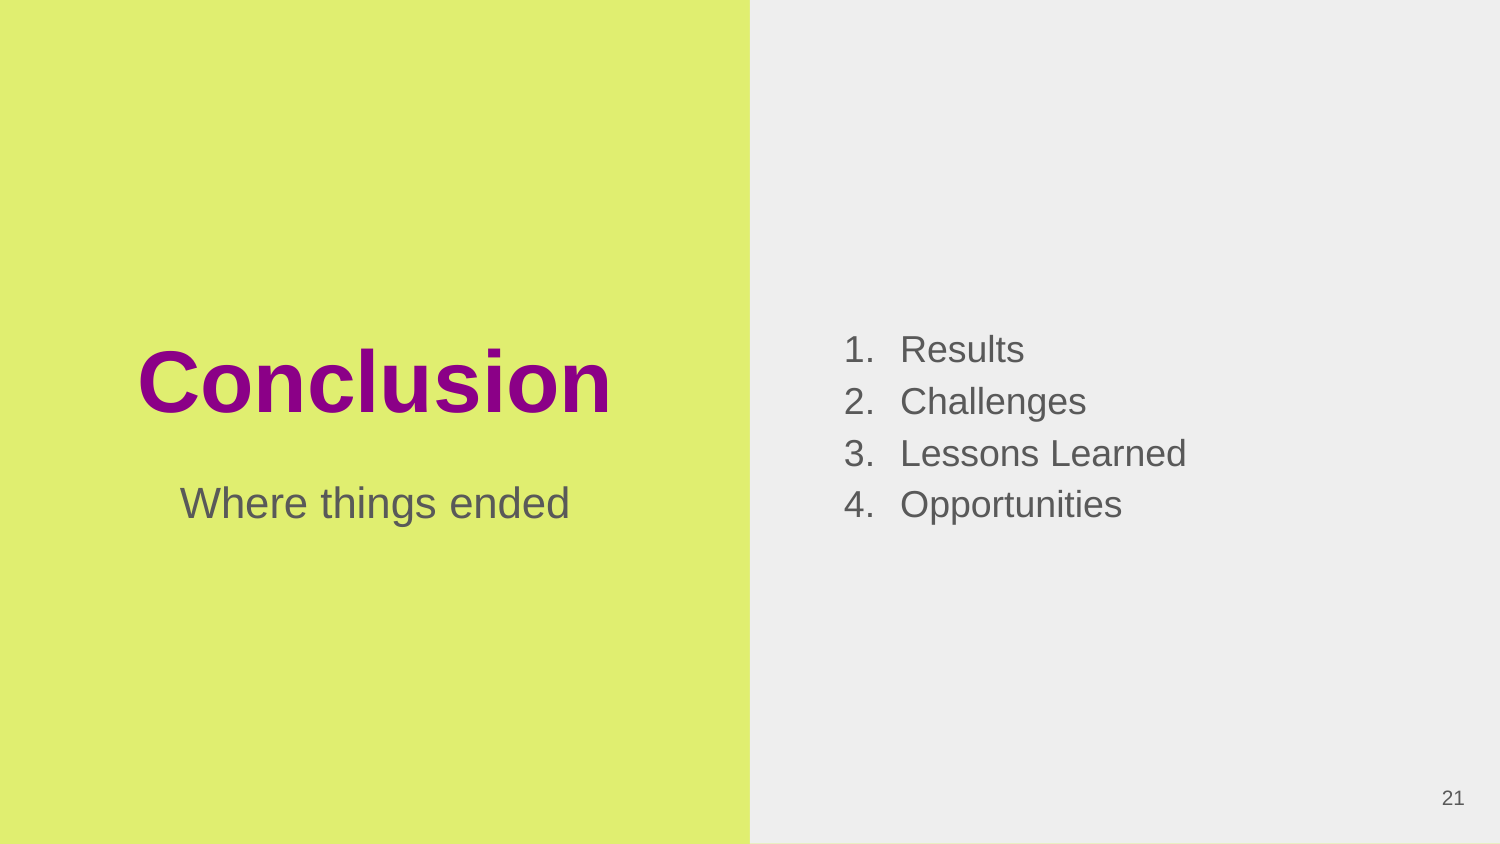

Results
Challenges
Lessons Learned
Opportunities
# Conclusion
Where things ended
21